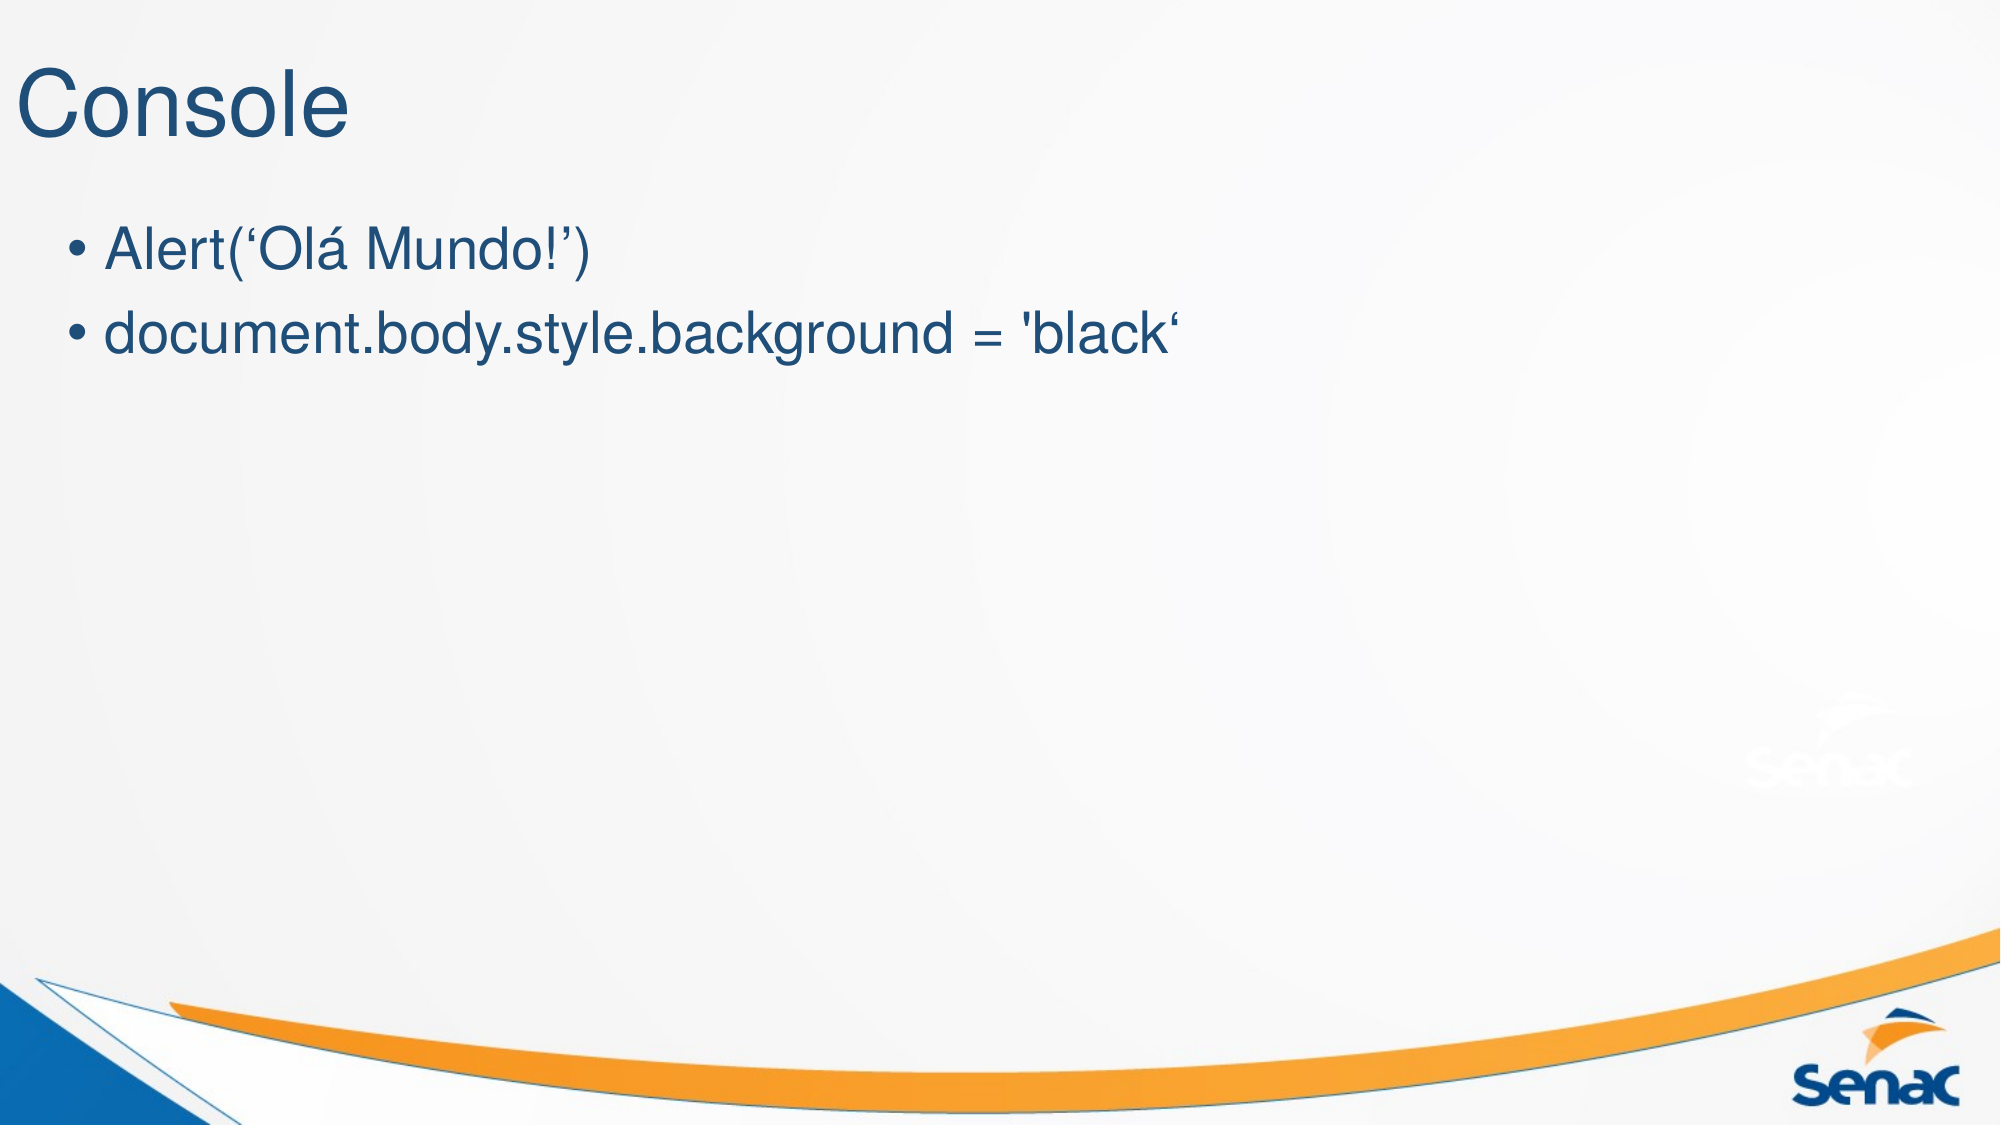

# Console
Alert(‘Olá Mundo!’)
document.body.style.background = 'black‘